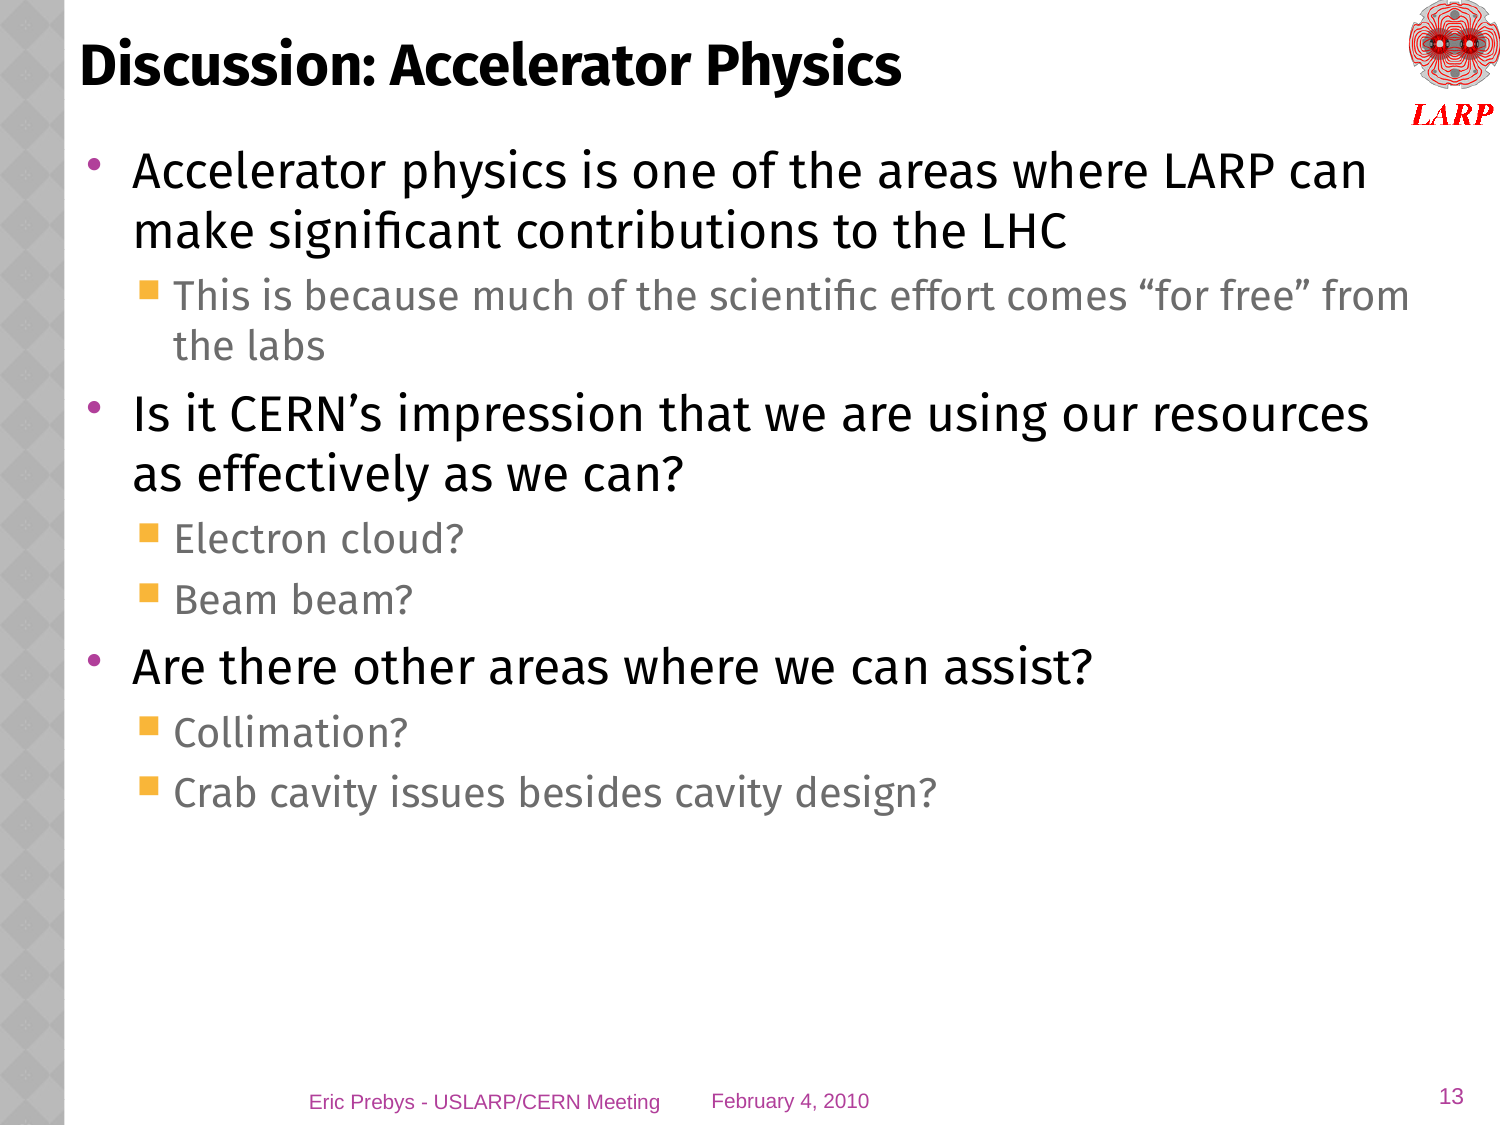

# Discussion: Accelerator Physics
Accelerator physics is one of the areas where LARP can make significant contributions to the LHC
This is because much of the scientific effort comes “for free” from the labs
Is it CERN’s impression that we are using our resources as effectively as we can?
Electron cloud?
Beam beam?
Are there other areas where we can assist?
Collimation?
Crab cavity issues besides cavity design?
13
Eric Prebys - USLARP/CERN Meeting
February 4, 2010